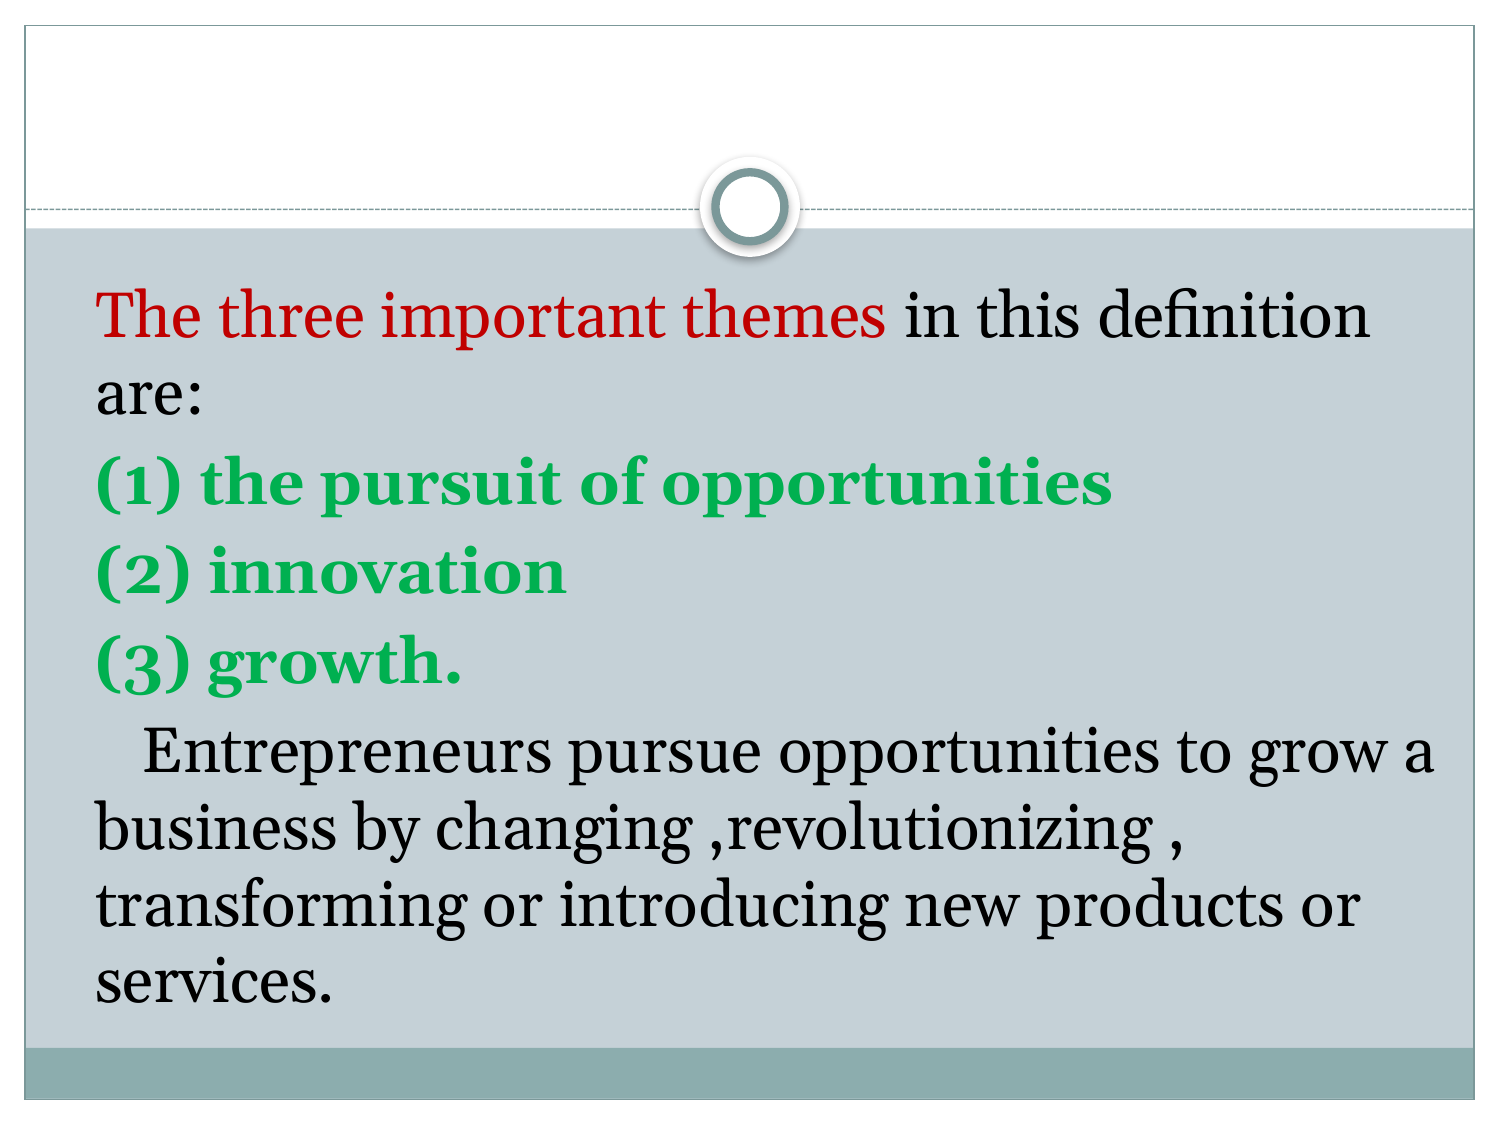

The three important themes in this definition are:
(1) the pursuit of opportunities
(2) innovation
(3) growth.
   Entrepreneurs pursue opportunities to grow a business by changing ,revolutionizing , transforming or introducing new products or services.